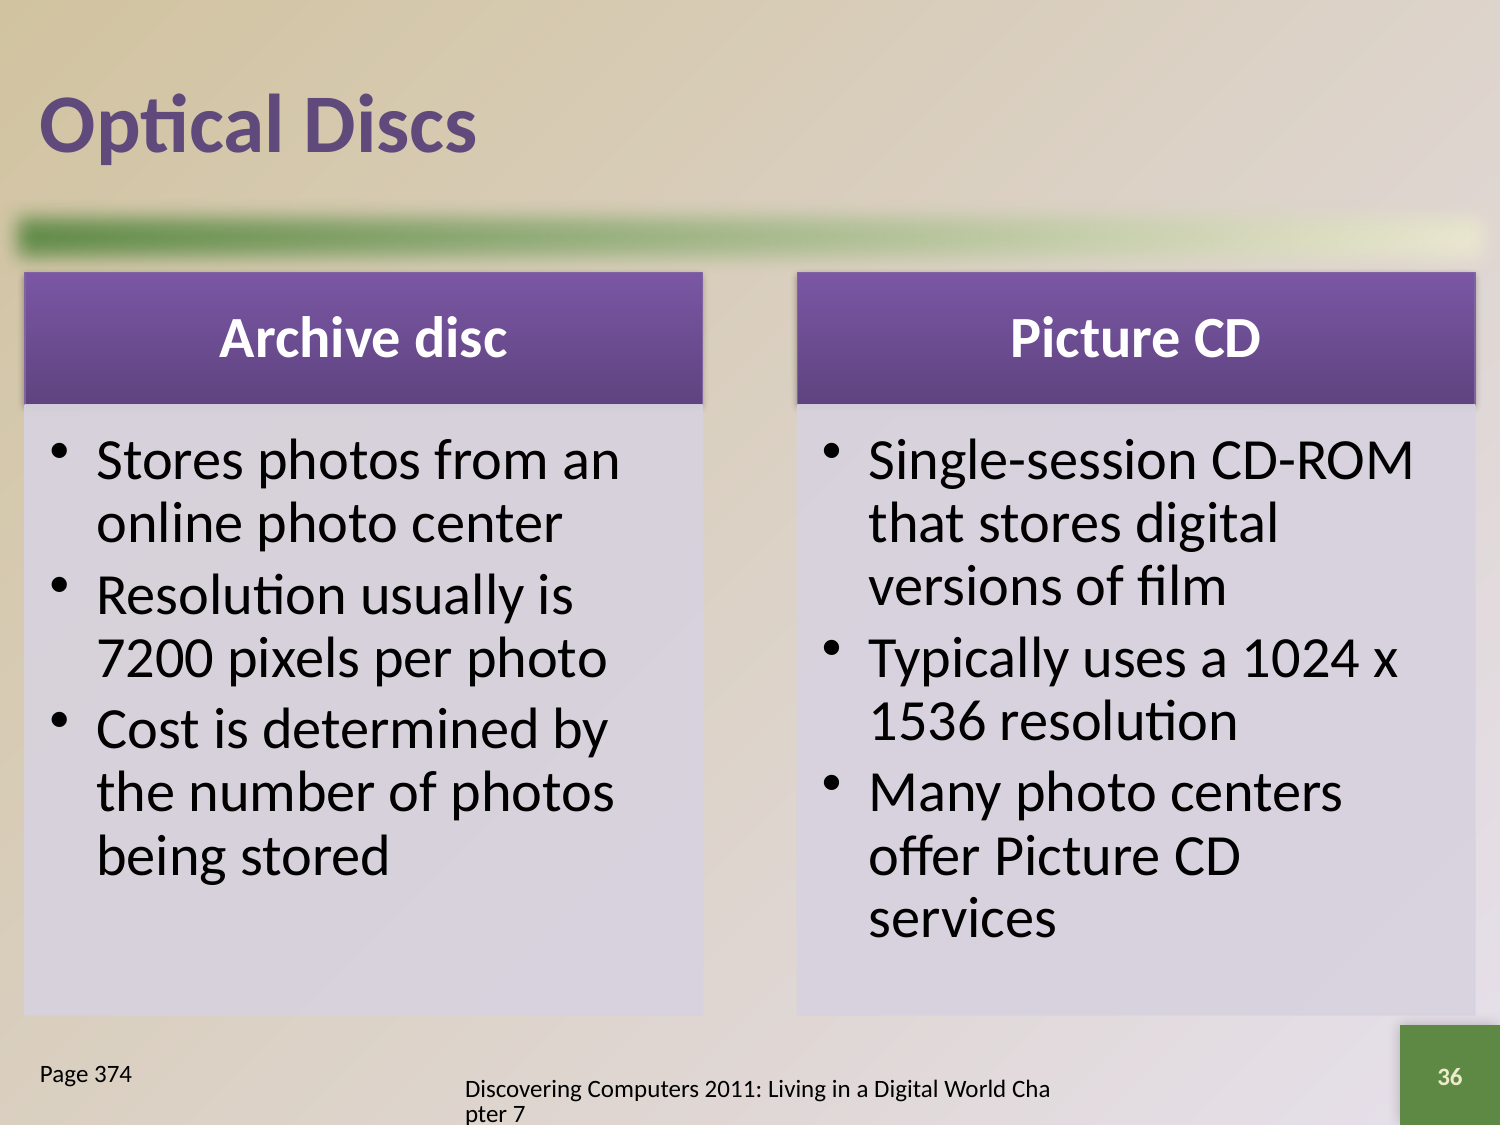

# Optical Discs
Archive disc
Stores photos from an online photo center
Resolution usually is 7200 pixels per photo
Cost is determined by the number of photos being stored
Picture CD
Single-session CD-ROM that stores digital versions of film
Typically uses a 1024 x 1536 resolution
Many photo centers offer Picture CD services
36
Page 374
Discovering Computers 2011: Living in a Digital World Chapter 7